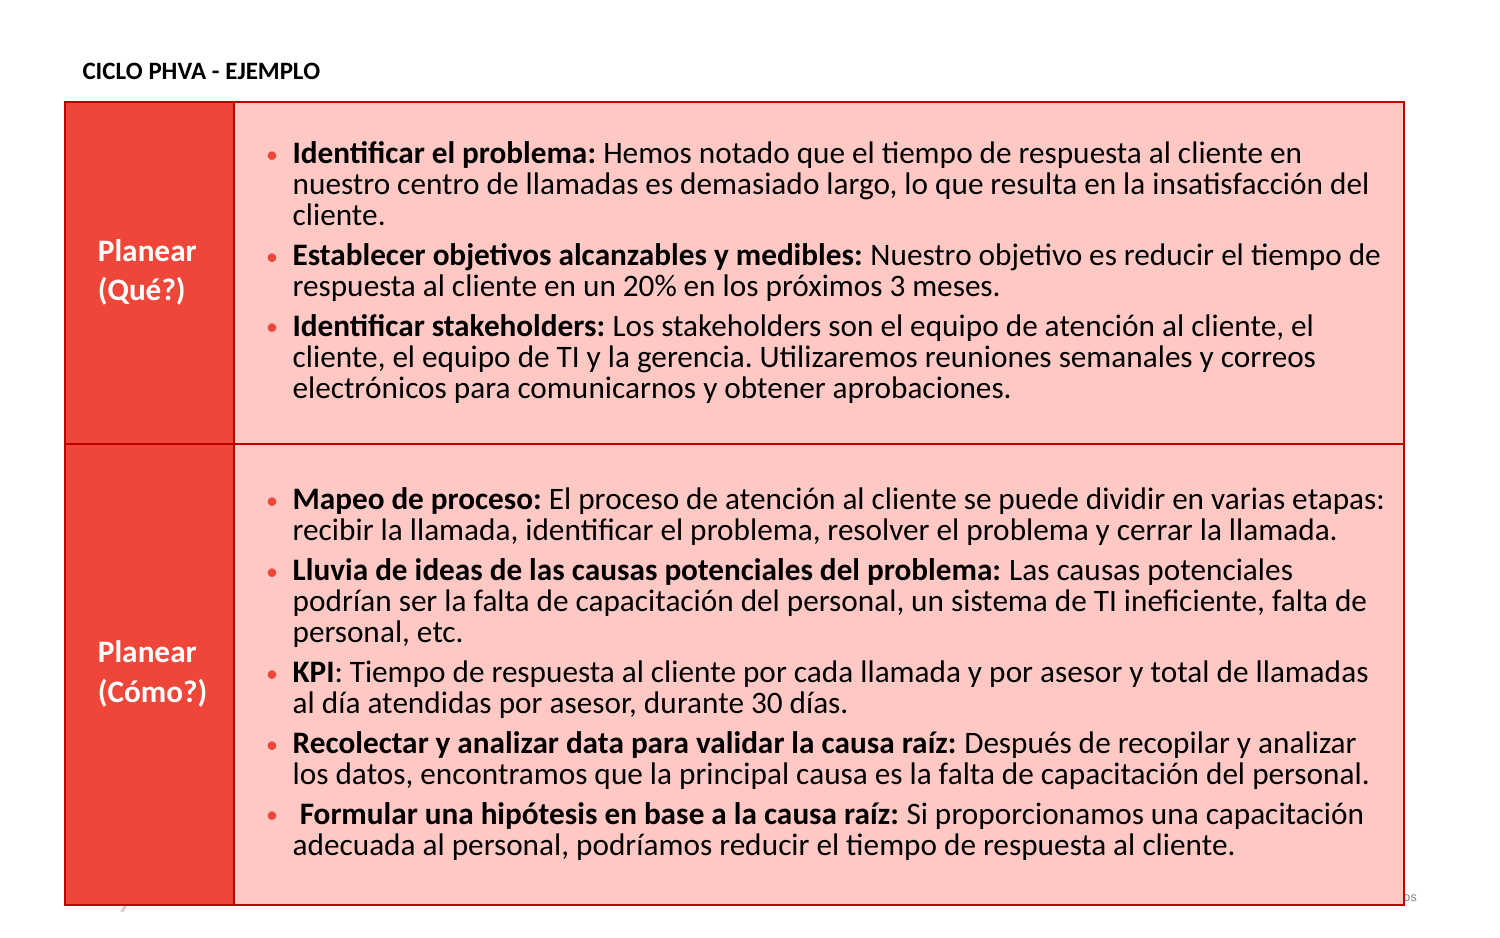

CICLO PHVA - EJEMPLO
| Planear (Qué?) | Identificar el problema: Hemos notado que el tiempo de respuesta al cliente en nuestro centro de llamadas es demasiado largo, lo que resulta en la insatisfacción del cliente. Establecer objetivos alcanzables y medibles: Nuestro objetivo es reducir el tiempo de respuesta al cliente en un 20% en los próximos 3 meses. Identificar stakeholders: Los stakeholders son el equipo de atención al cliente, el cliente, el equipo de TI y la gerencia. Utilizaremos reuniones semanales y correos electrónicos para comunicarnos y obtener aprobaciones. |
| --- | --- |
| Planear (Cómo?) | Mapeo de proceso: El proceso de atención al cliente se puede dividir en varias etapas: recibir la llamada, identificar el problema, resolver el problema y cerrar la llamada. Lluvia de ideas de las causas potenciales del problema: Las causas potenciales podrían ser la falta de capacitación del personal, un sistema de TI ineficiente, falta de personal, etc. KPI: Tiempo de respuesta al cliente por cada llamada y por asesor y total de llamadas al día atendidas por asesor, durante 30 días. Recolectar y analizar data para validar la causa raíz: Después de recopilar y analizar los datos, encontramos que la principal causa es la falta de capacitación del personal. Formular una hipótesis en base a la causa raíz: Si proporcionamos una capacitación adecuada al personal, podríamos reducir el tiempo de respuesta al cliente. |